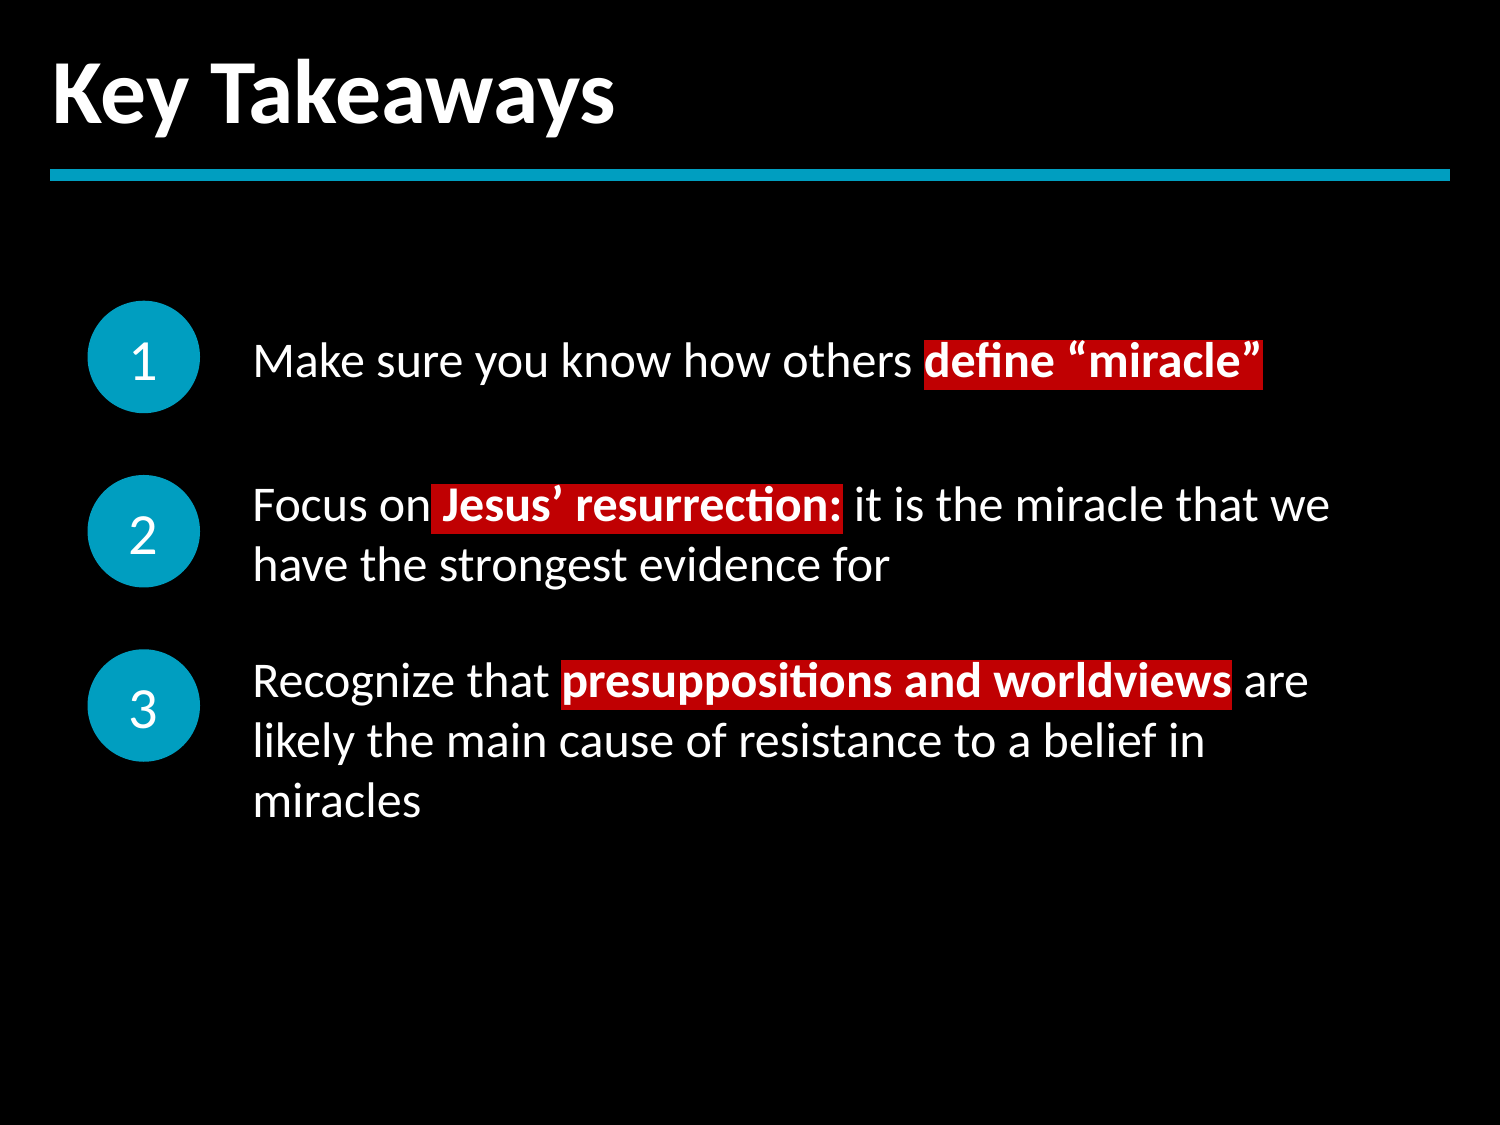

Key Takeaways
1
Make sure you know how others define “miracle”
2
Focus on Jesus’ resurrection: it is the miracle that we have the strongest evidence for
Recognize that presuppositions and worldviews are likely the main cause of resistance to a belief in miracles
3